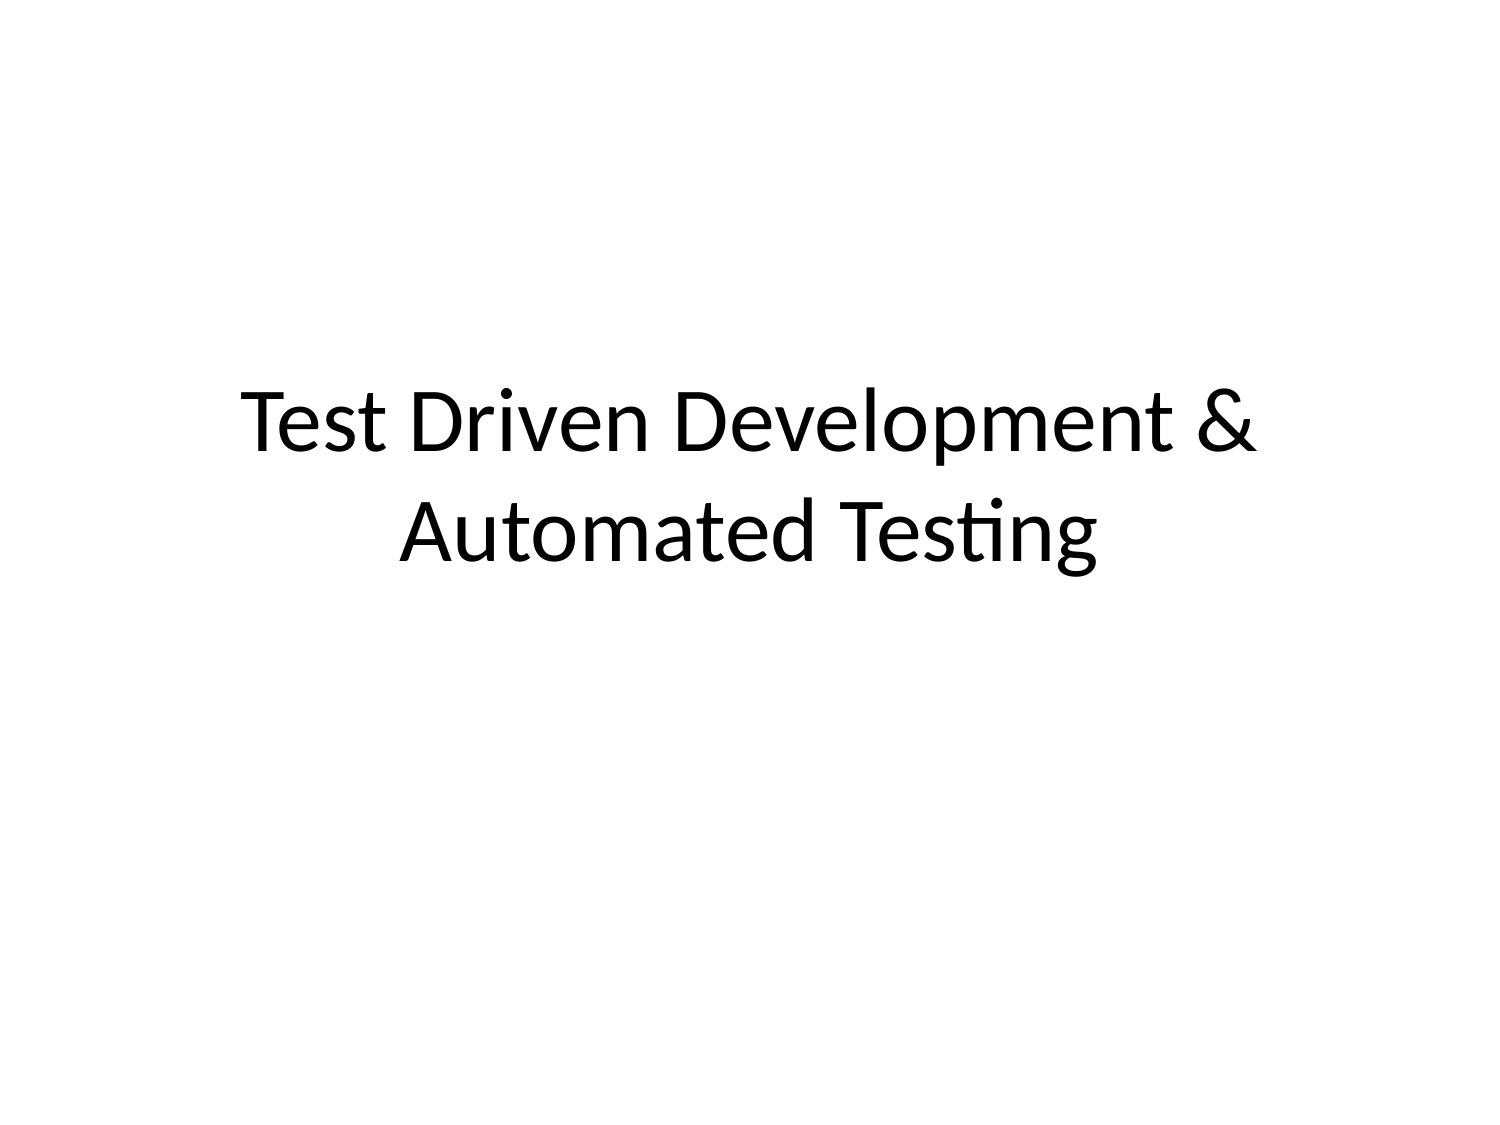

# Test Driven Development & Automated Testing